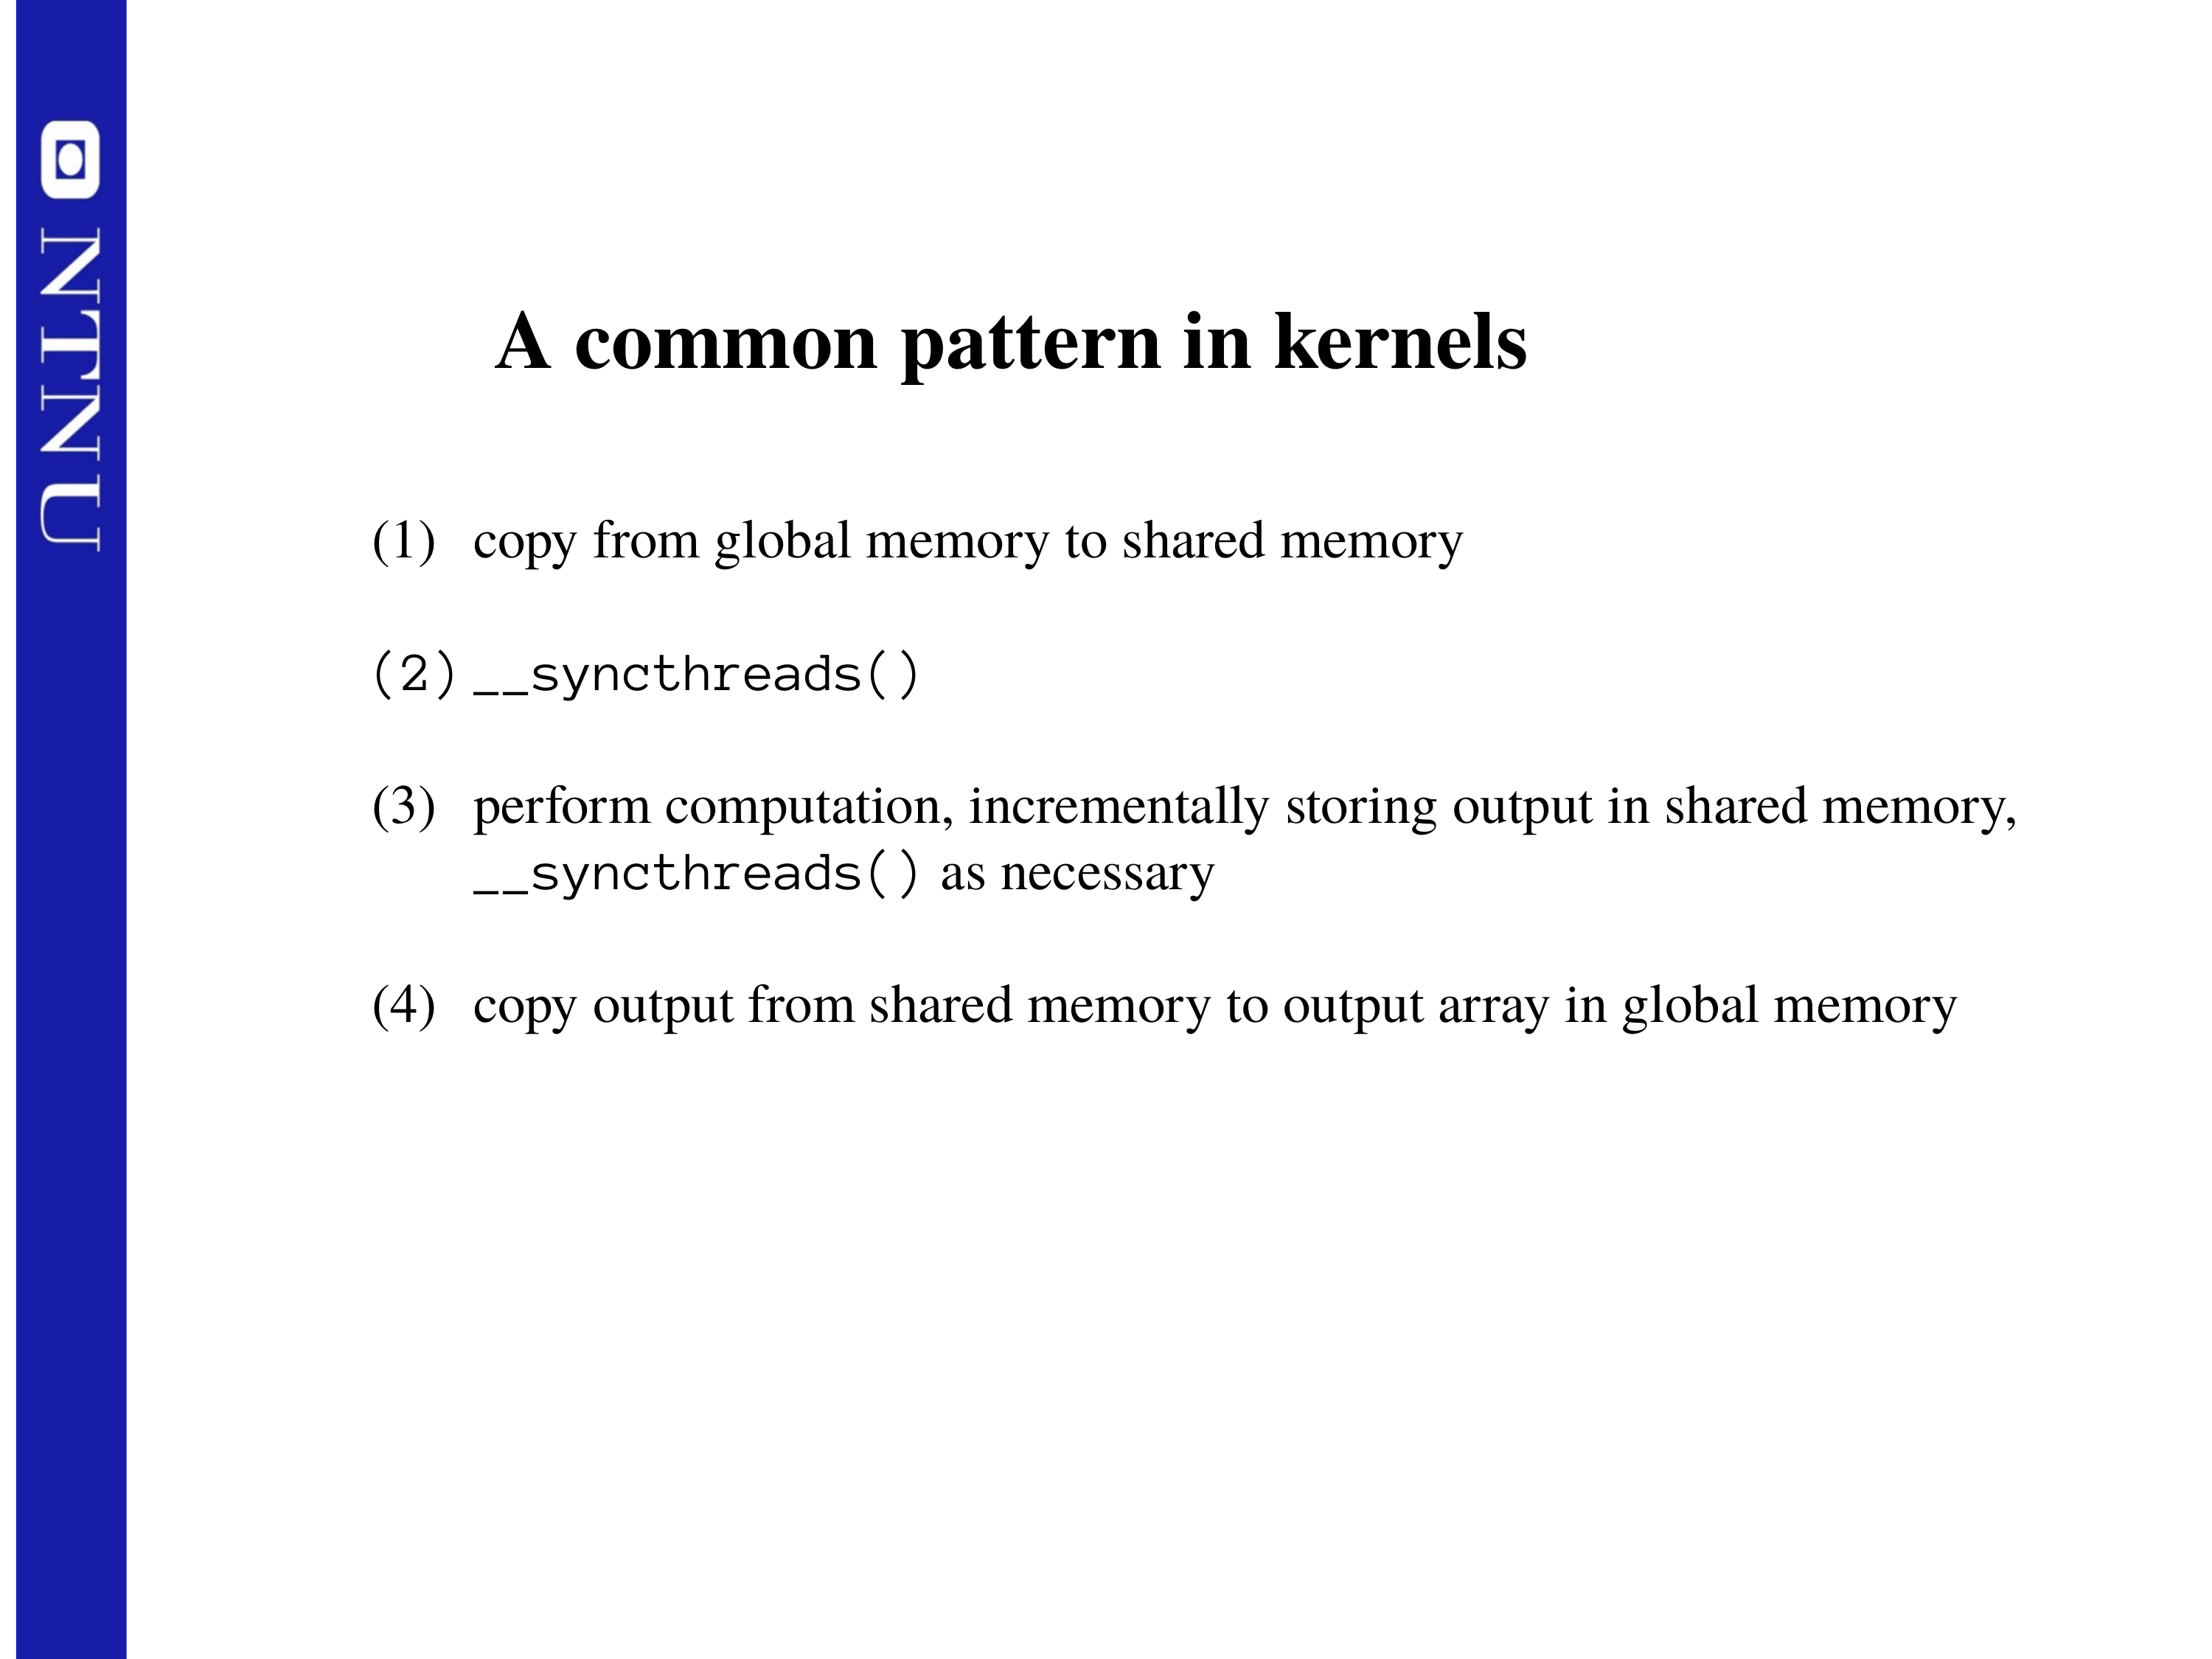

# A common pattern in kernels
copy from global memory to shared memory

__syncthreads()

perform computation, incrementally storing output in shared memory, __syncthreads() as necessary

copy output from shared memory to output array in global memory
68